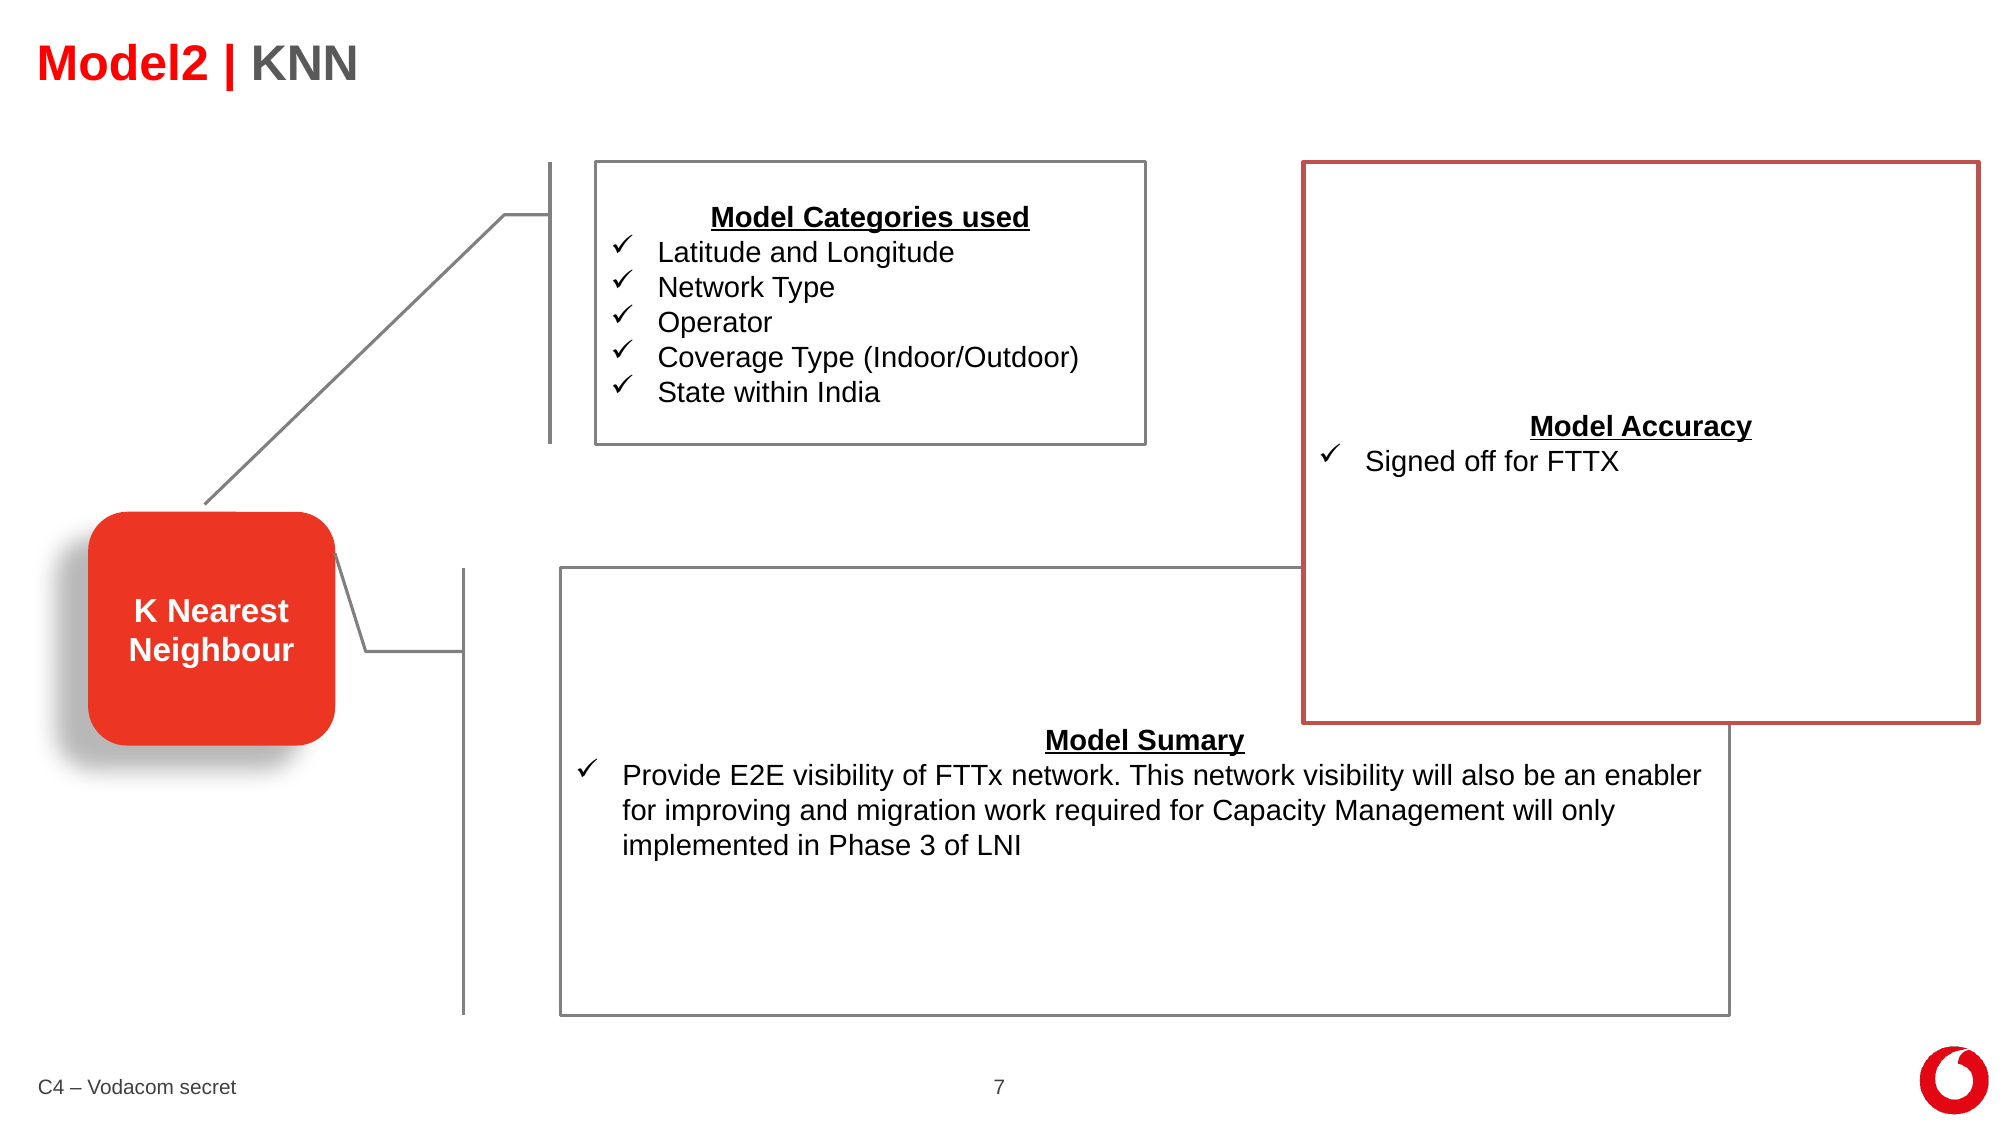

Model2 | KNN
Model Categories used
Latitude and Longitude
Network Type
Operator
Coverage Type (Indoor/Outdoor)
State within India
Model Accuracy
Signed off for FTTX
K Nearest Neighbour
Model Sumary
Provide E2E visibility of FTTx network. This network visibility will also be an enabler for improving and migration work required for Capacity Management will only implemented in Phase 3 of LNI